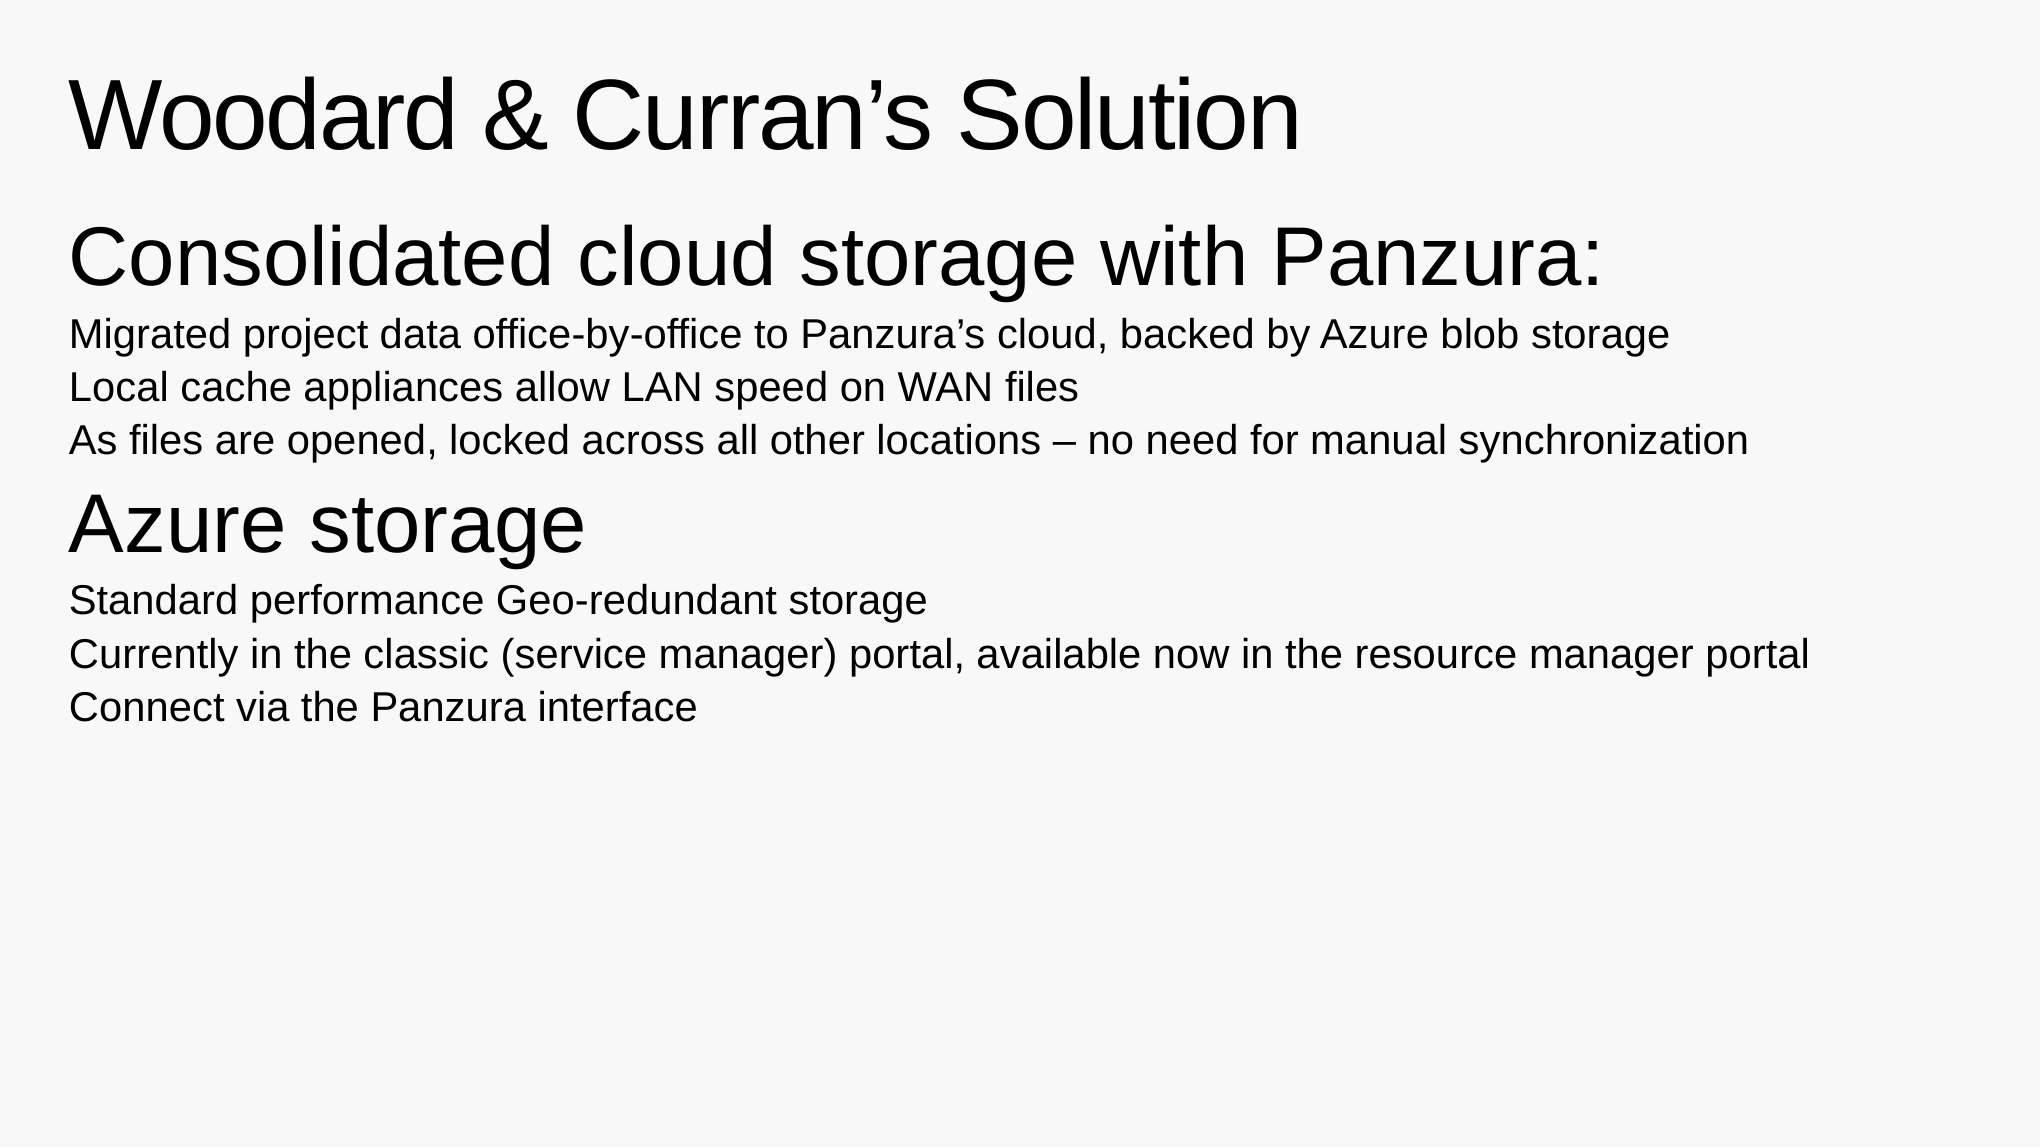

# Woodard & Curran’s Solution
Consolidated cloud storage with Panzura:
Migrated project data office-by-office to Panzura’s cloud, backed by Azure blob storage
Local cache appliances allow LAN speed on WAN files
As files are opened, locked across all other locations – no need for manual synchronization
Azure storage
Standard performance Geo-redundant storage
Currently in the classic (service manager) portal, available now in the resource manager portal
Connect via the Panzura interface